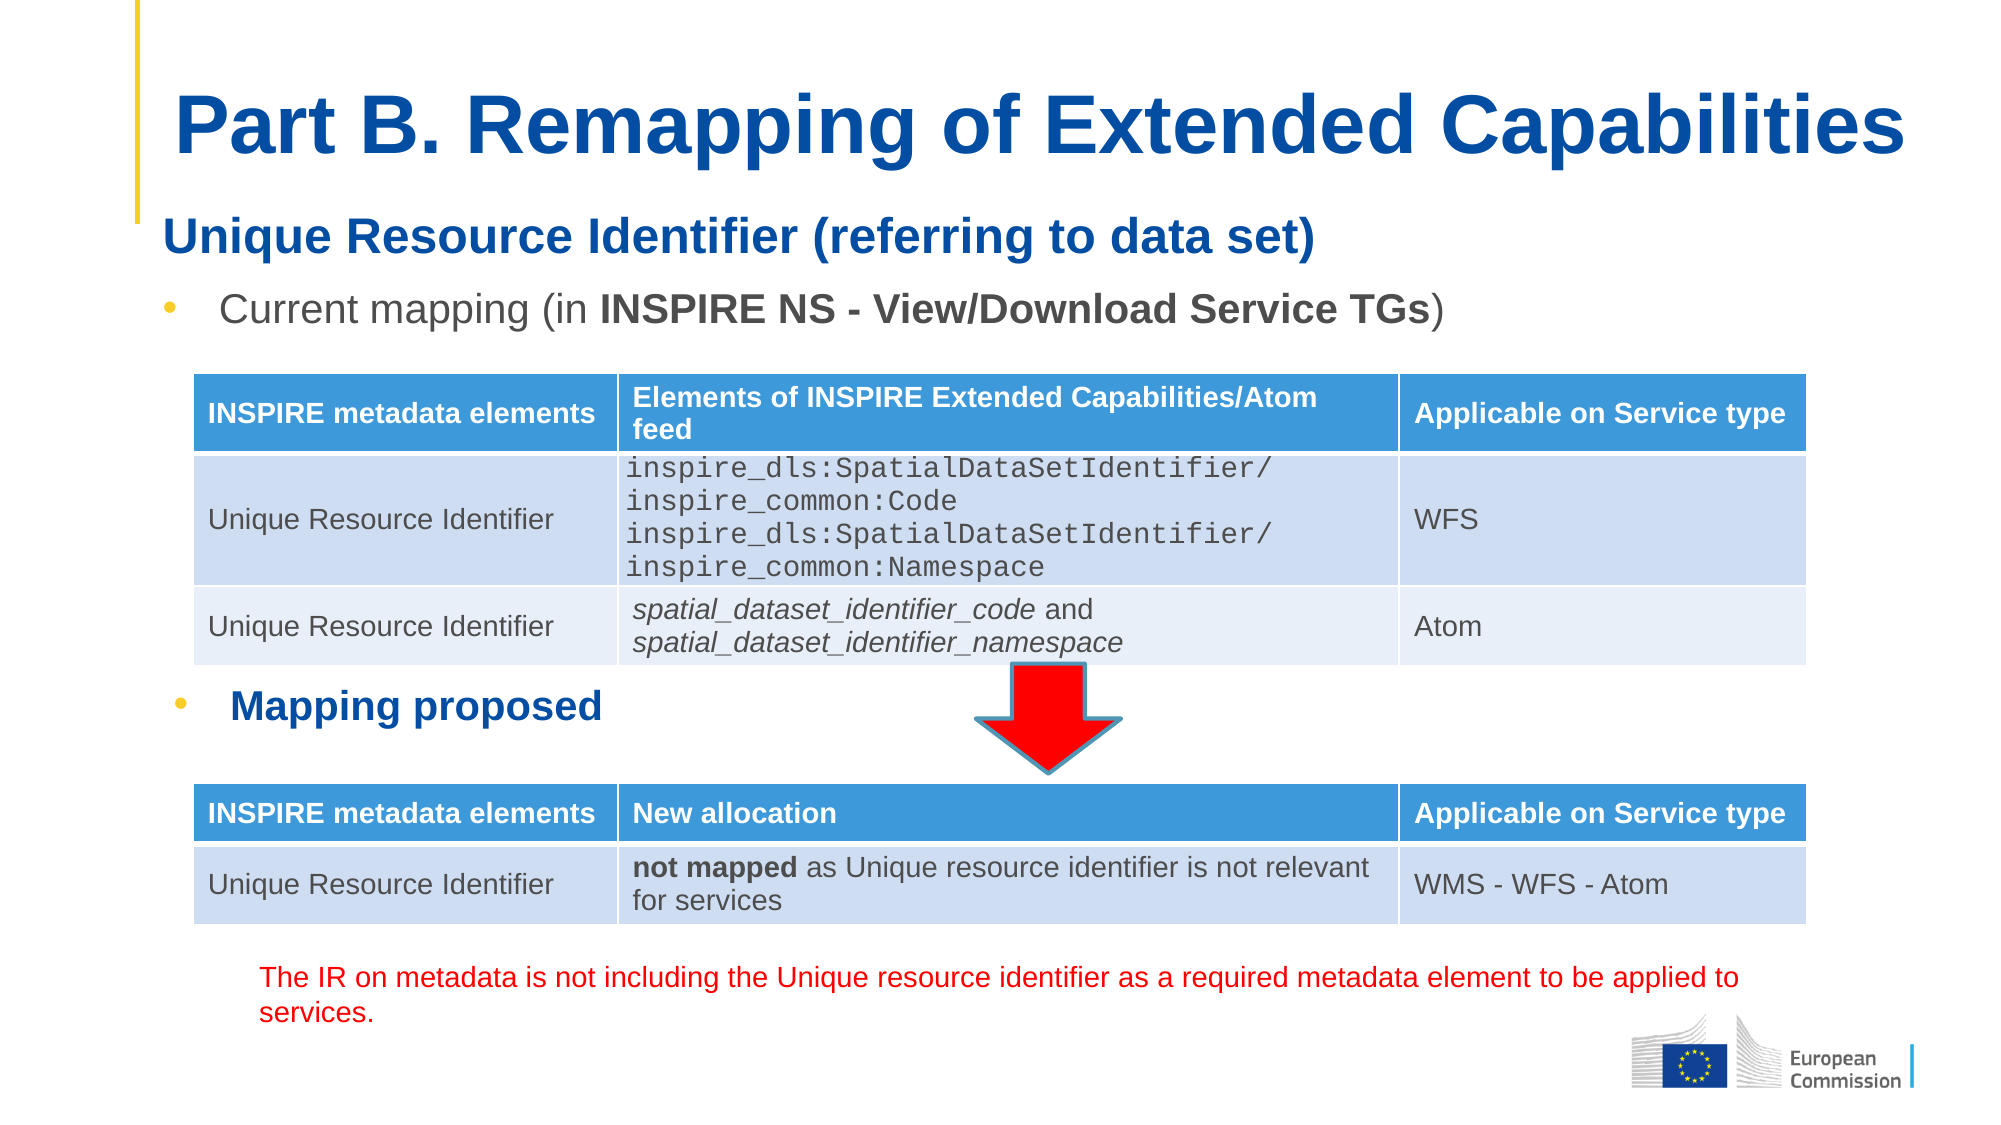

# Part B. Remapping of Extended Capabilities
Unique Resource Identifier (referring to data set)
Current mapping (in INSPIRE NS - View/Download Service TGs)

| INSPIRE metadata elements | Elements of INSPIRE Extended Capabilities/Atom feed | Applicable on Service type |
| --- | --- | --- |
| Unique Resource Identifier | inspire\_dls:SpatialDataSetIdentifier/inspire\_common:Code  inspire\_dls:SpatialDataSetIdentifier/inspire\_common:Namespace | WFS |
| Unique Resource Identifier | spatial\_dataset\_identifier\_code and spatial\_dataset\_identifier\_namespace | Atom |

Mapping proposed

| INSPIRE metadata elements | New allocation | Applicable on Service type |
| --- | --- | --- |
| Unique Resource Identifier | not mapped as Unique resource identifier is not relevant for services | WMS - WFS - Atom |
The IR on metadata is not including the Unique resource identifier as a required metadata element to be applied to services.